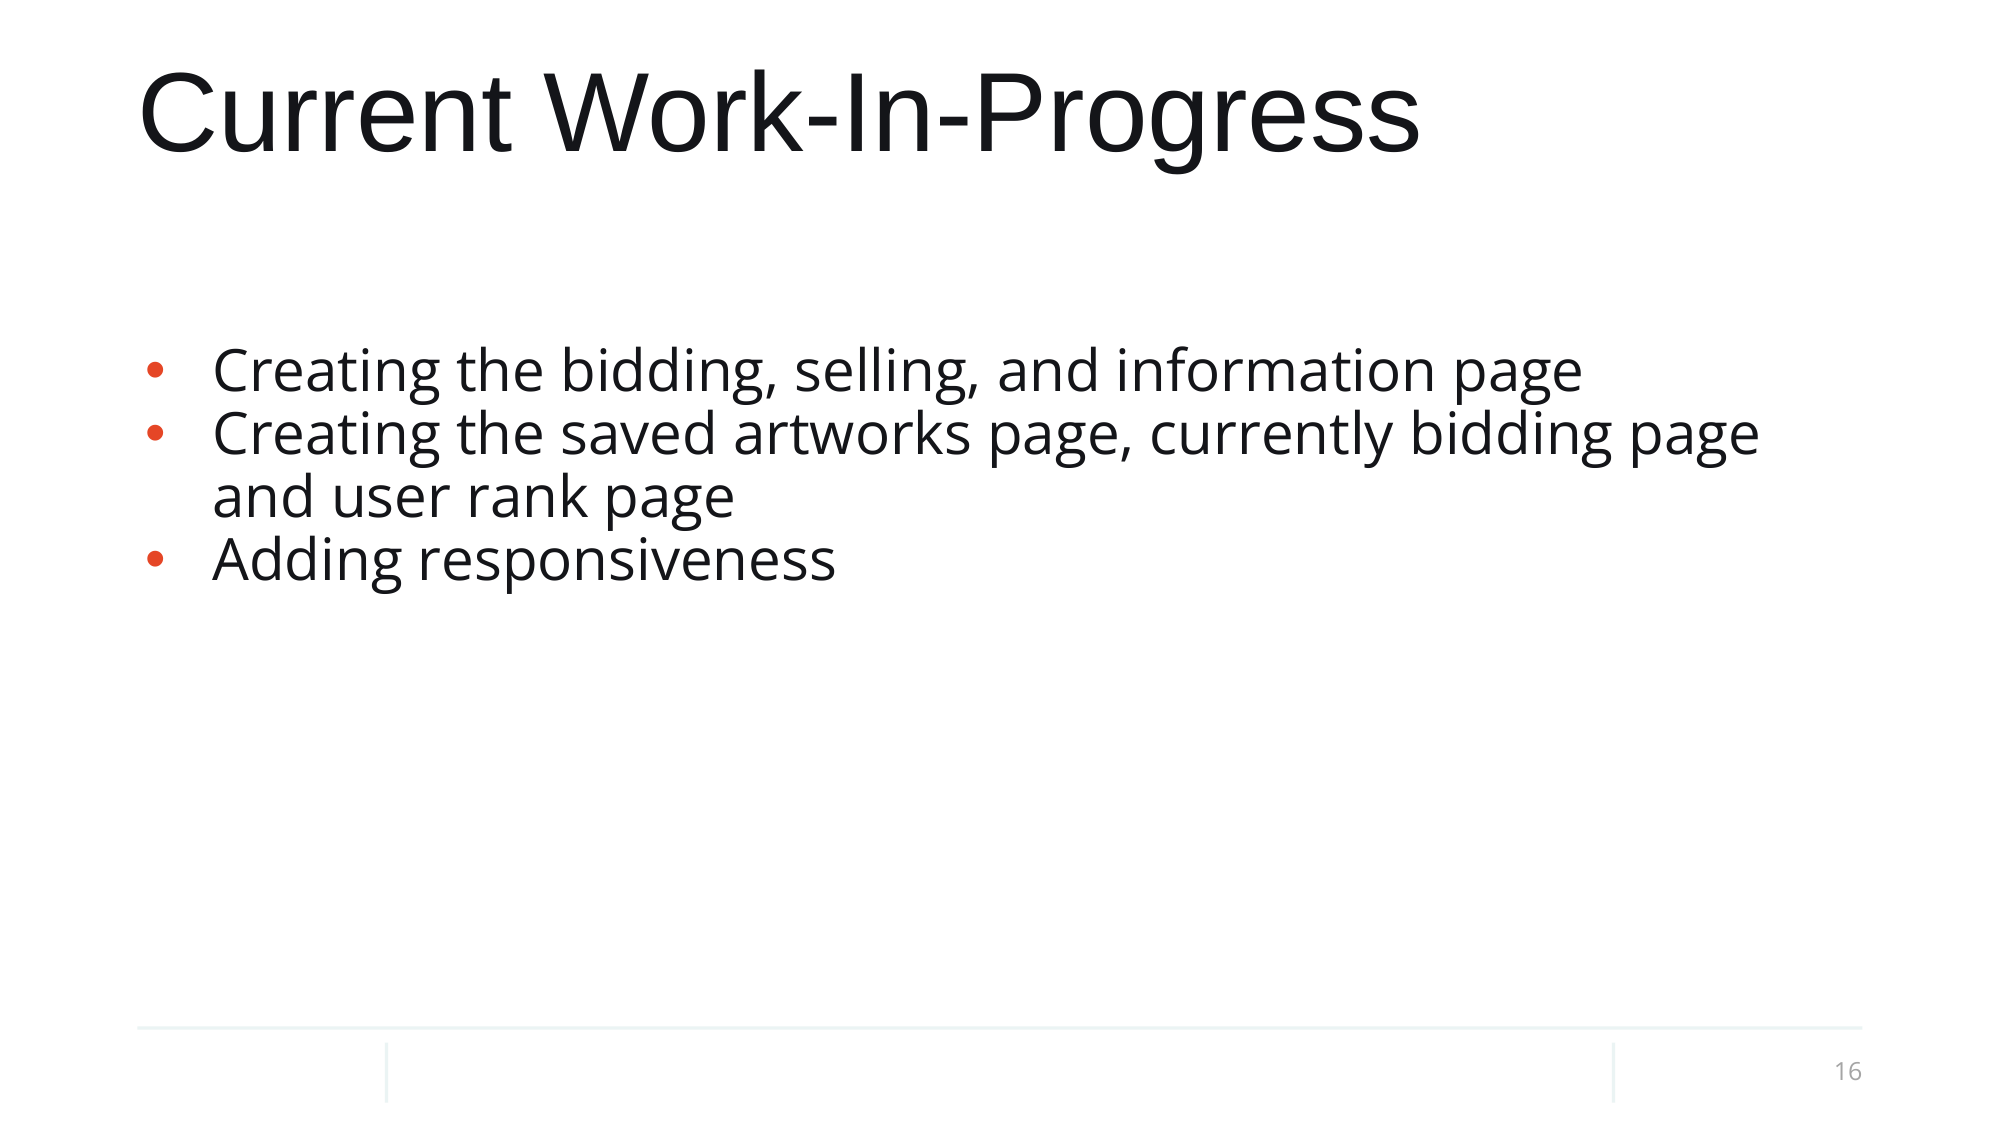

# Current Work-In-Progress

Creating the bidding, selling, and information page
Creating the saved artworks page, currently bidding page and user rank page
Adding responsiveness
16